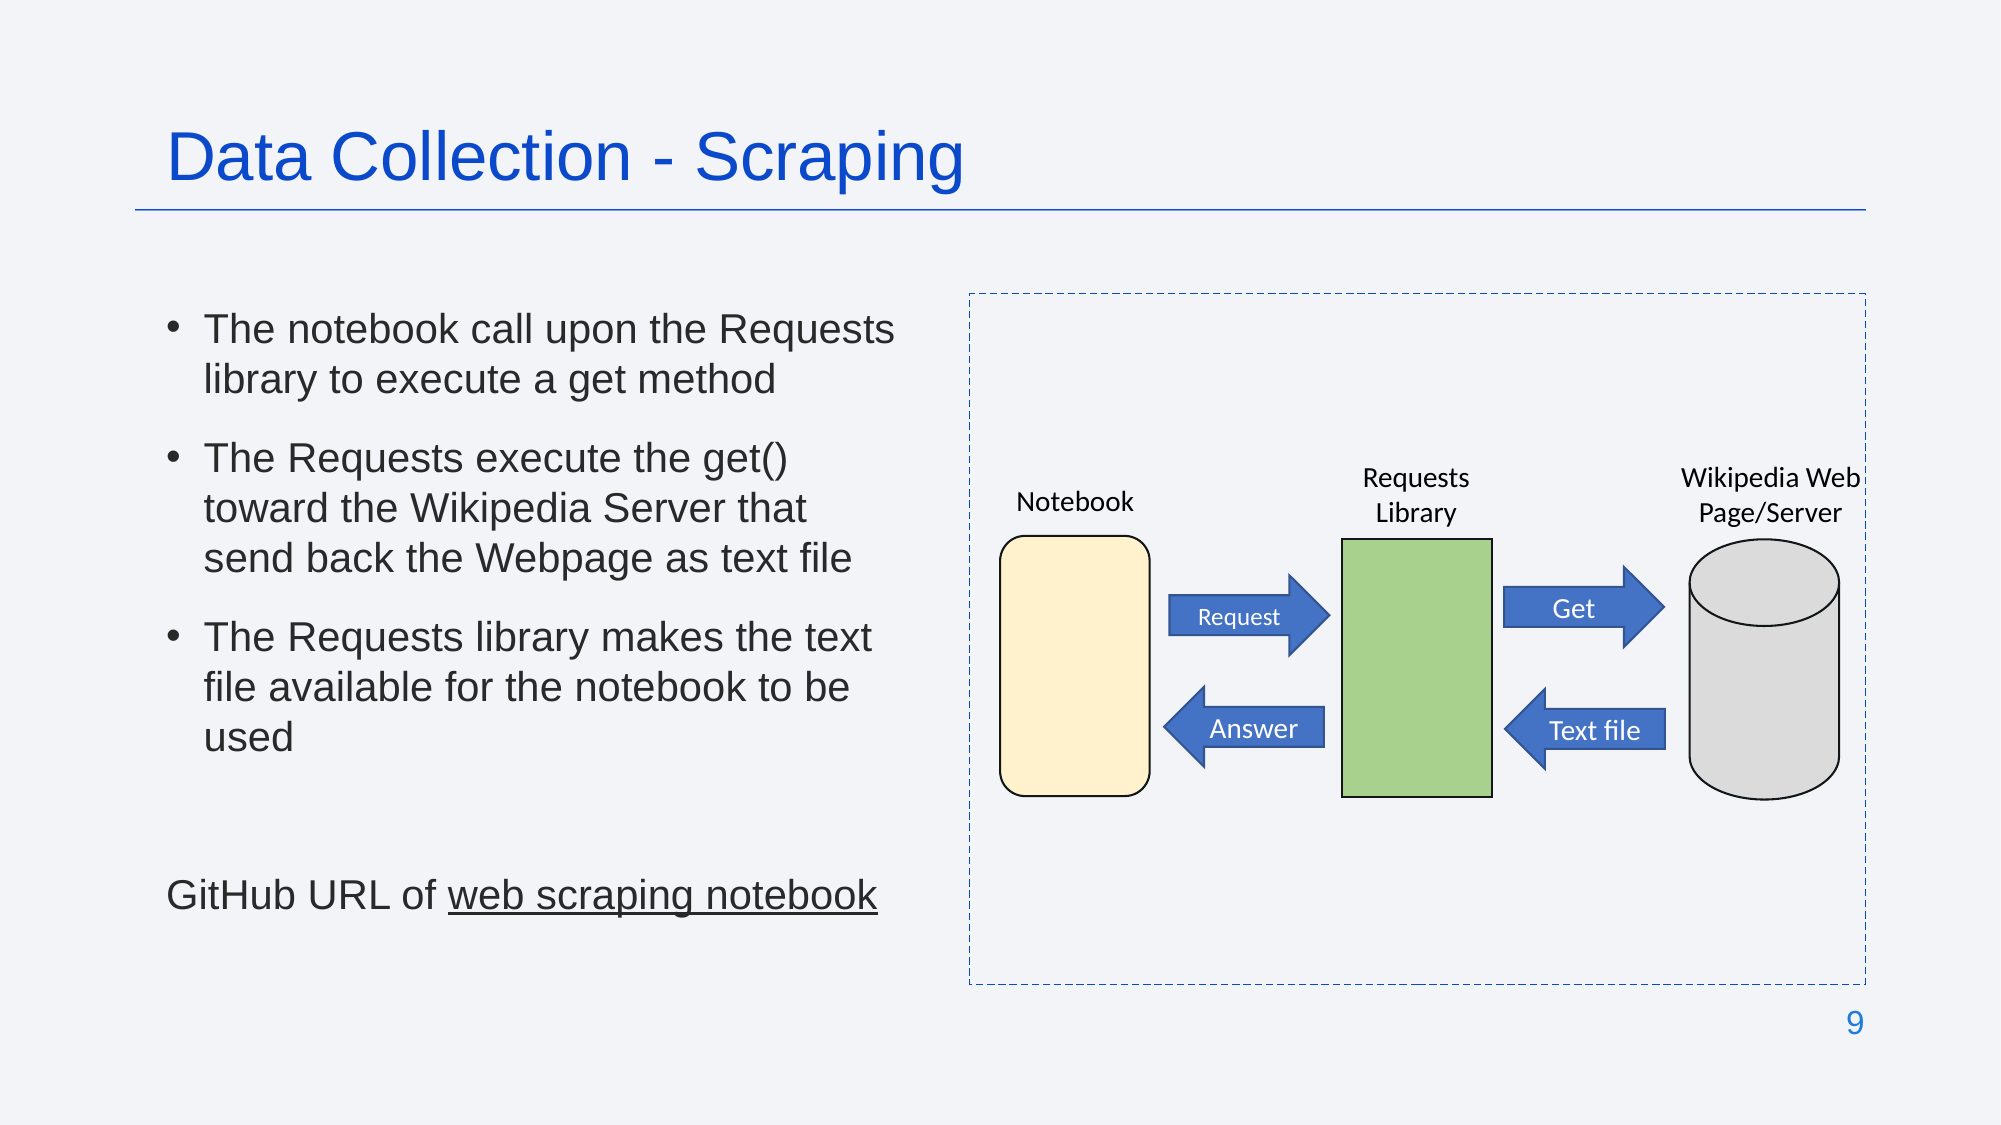

Data Collection - Scraping
The notebook call upon the Requests library to execute a get method
The Requests execute the get() toward the Wikipedia Server that send back the Webpage as text file
The Requests library makes the text file available for the notebook to be used

GitHub URL of web scraping notebook

Wikipedia Web Page/Server
Requests
Library
Notebook

Get
Request
Answer
Text file
9